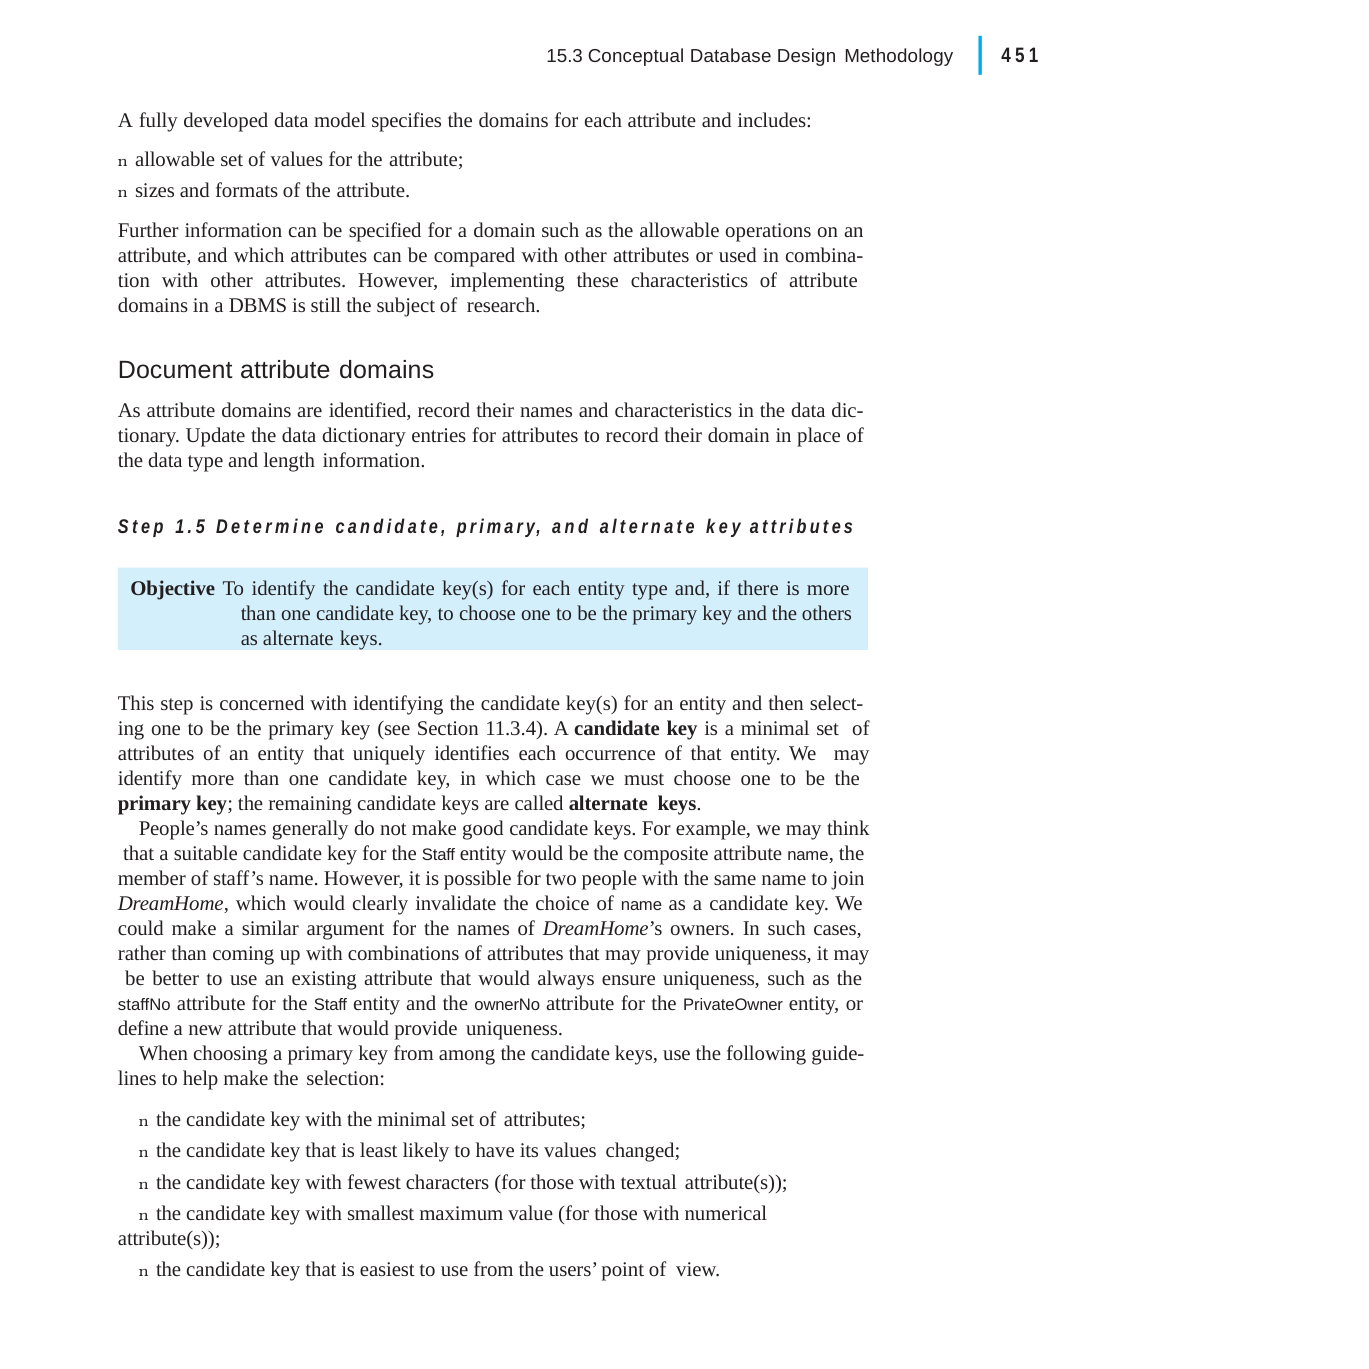

|
451
15.3 Conceptual Database Design Methodology
A fully developed data model specifies the domains for each attribute and includes:
n allowable set of values for the attribute;
n sizes and formats of the attribute.
Further information can be specified for a domain such as the allowable operations on an  attribute, and which attributes can be compared with other attributes or used in combina-  tion with other attributes. However, implementing these characteristics of attribute  domains in a DBMS is still the subject of research.

Document attribute domains
As attribute domains are identified, record their names and characteristics in the data dic-  tionary. Update the data dictionary entries for attributes to record their domain in place of  the data type and length information.

Step 1.5 Determine candidate, primary, and alternate key attributes
Objective To identify the candidate key(s) for each entity type and, if there is more  than one candidate key, to choose one to be the primary key and the others  as alternate keys.
This step is concerned with identifying the candidate key(s) for an entity and then select-  ing one to be the primary key (see Section 11.3.4). A candidate key is a minimal set  of attributes of an entity that uniquely identifies each occurrence of that entity. We  may identify more than one candidate key, in which case we must choose one to be the  primary key; the remaining candidate keys are called alternate keys.
People’s names generally do not make good candidate keys. For example, we may think  that a suitable candidate key for the Staff entity would be the composite attribute name, the  member of staff’s name. However, it is possible for two people with the same name to join  DreamHome, which would clearly invalidate the choice of name as a candidate key. We  could make a similar argument for the names of DreamHome’s owners. In such cases,  rather than coming up with combinations of attributes that may provide uniqueness, it may  be better to use an existing attribute that would always ensure uniqueness, such as the  staffNo attribute for the Staff entity and the ownerNo attribute for the PrivateOwner entity, or  define a new attribute that would provide uniqueness.
When choosing a primary key from among the candidate keys, use the following guide-  lines to help make the selection:
n the candidate key with the minimal set of attributes;
n the candidate key that is least likely to have its values changed;
n the candidate key with fewest characters (for those with textual attribute(s));
n the candidate key with smallest maximum value (for those with numerical attribute(s));
n the candidate key that is easiest to use from the users’ point of view.